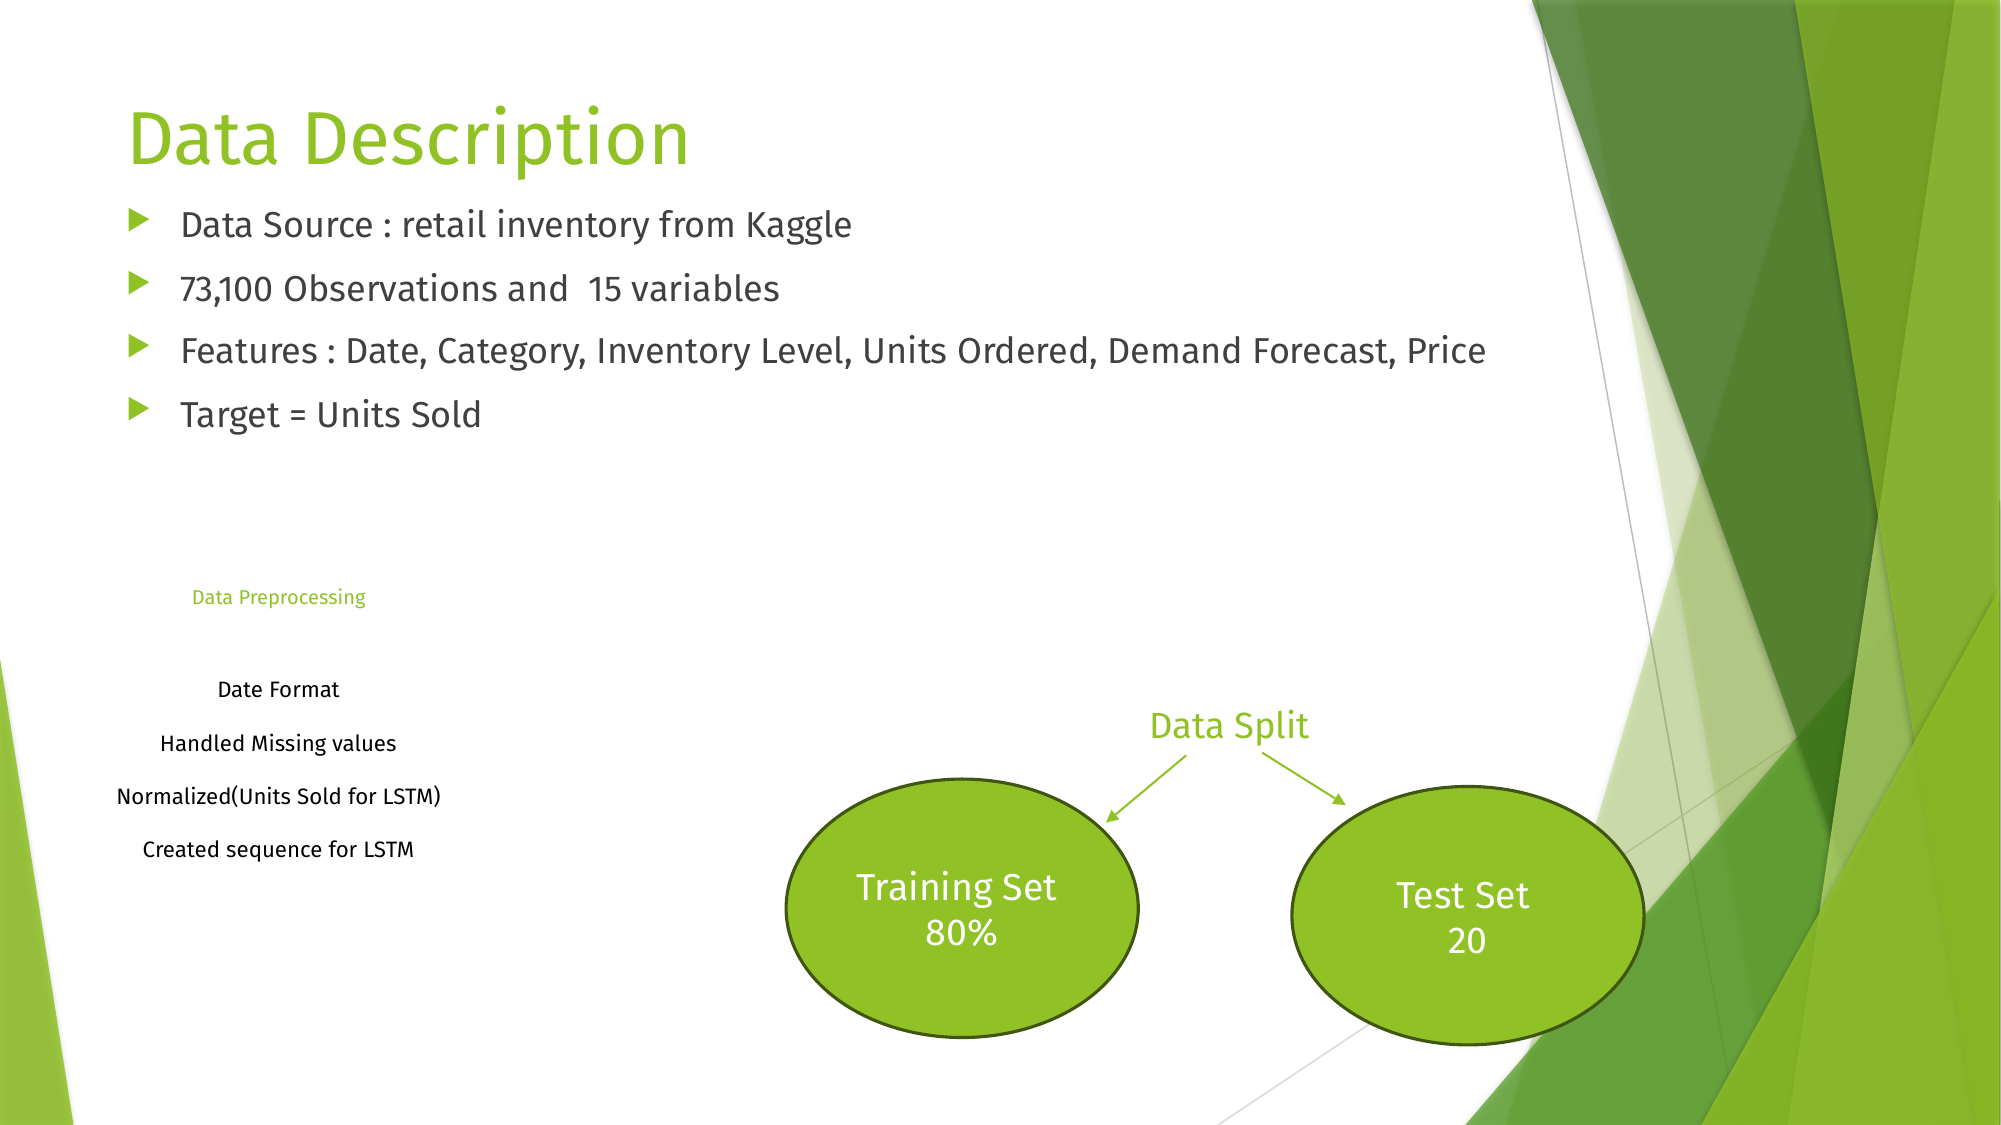

# Data Description
Data Source : retail inventory from Kaggle
73,100 Observations and  15 variables
Features : Date, Category, Inventory Level, Units Ordered, Demand Forecast, Price
Target = Units Sold

Data Preprocessing

Date Format

Handled Missing values

Normalized(Units Sold for LSTM)

Created sequence for LSTM

Data Split

Training Set  80%
Test Set
20